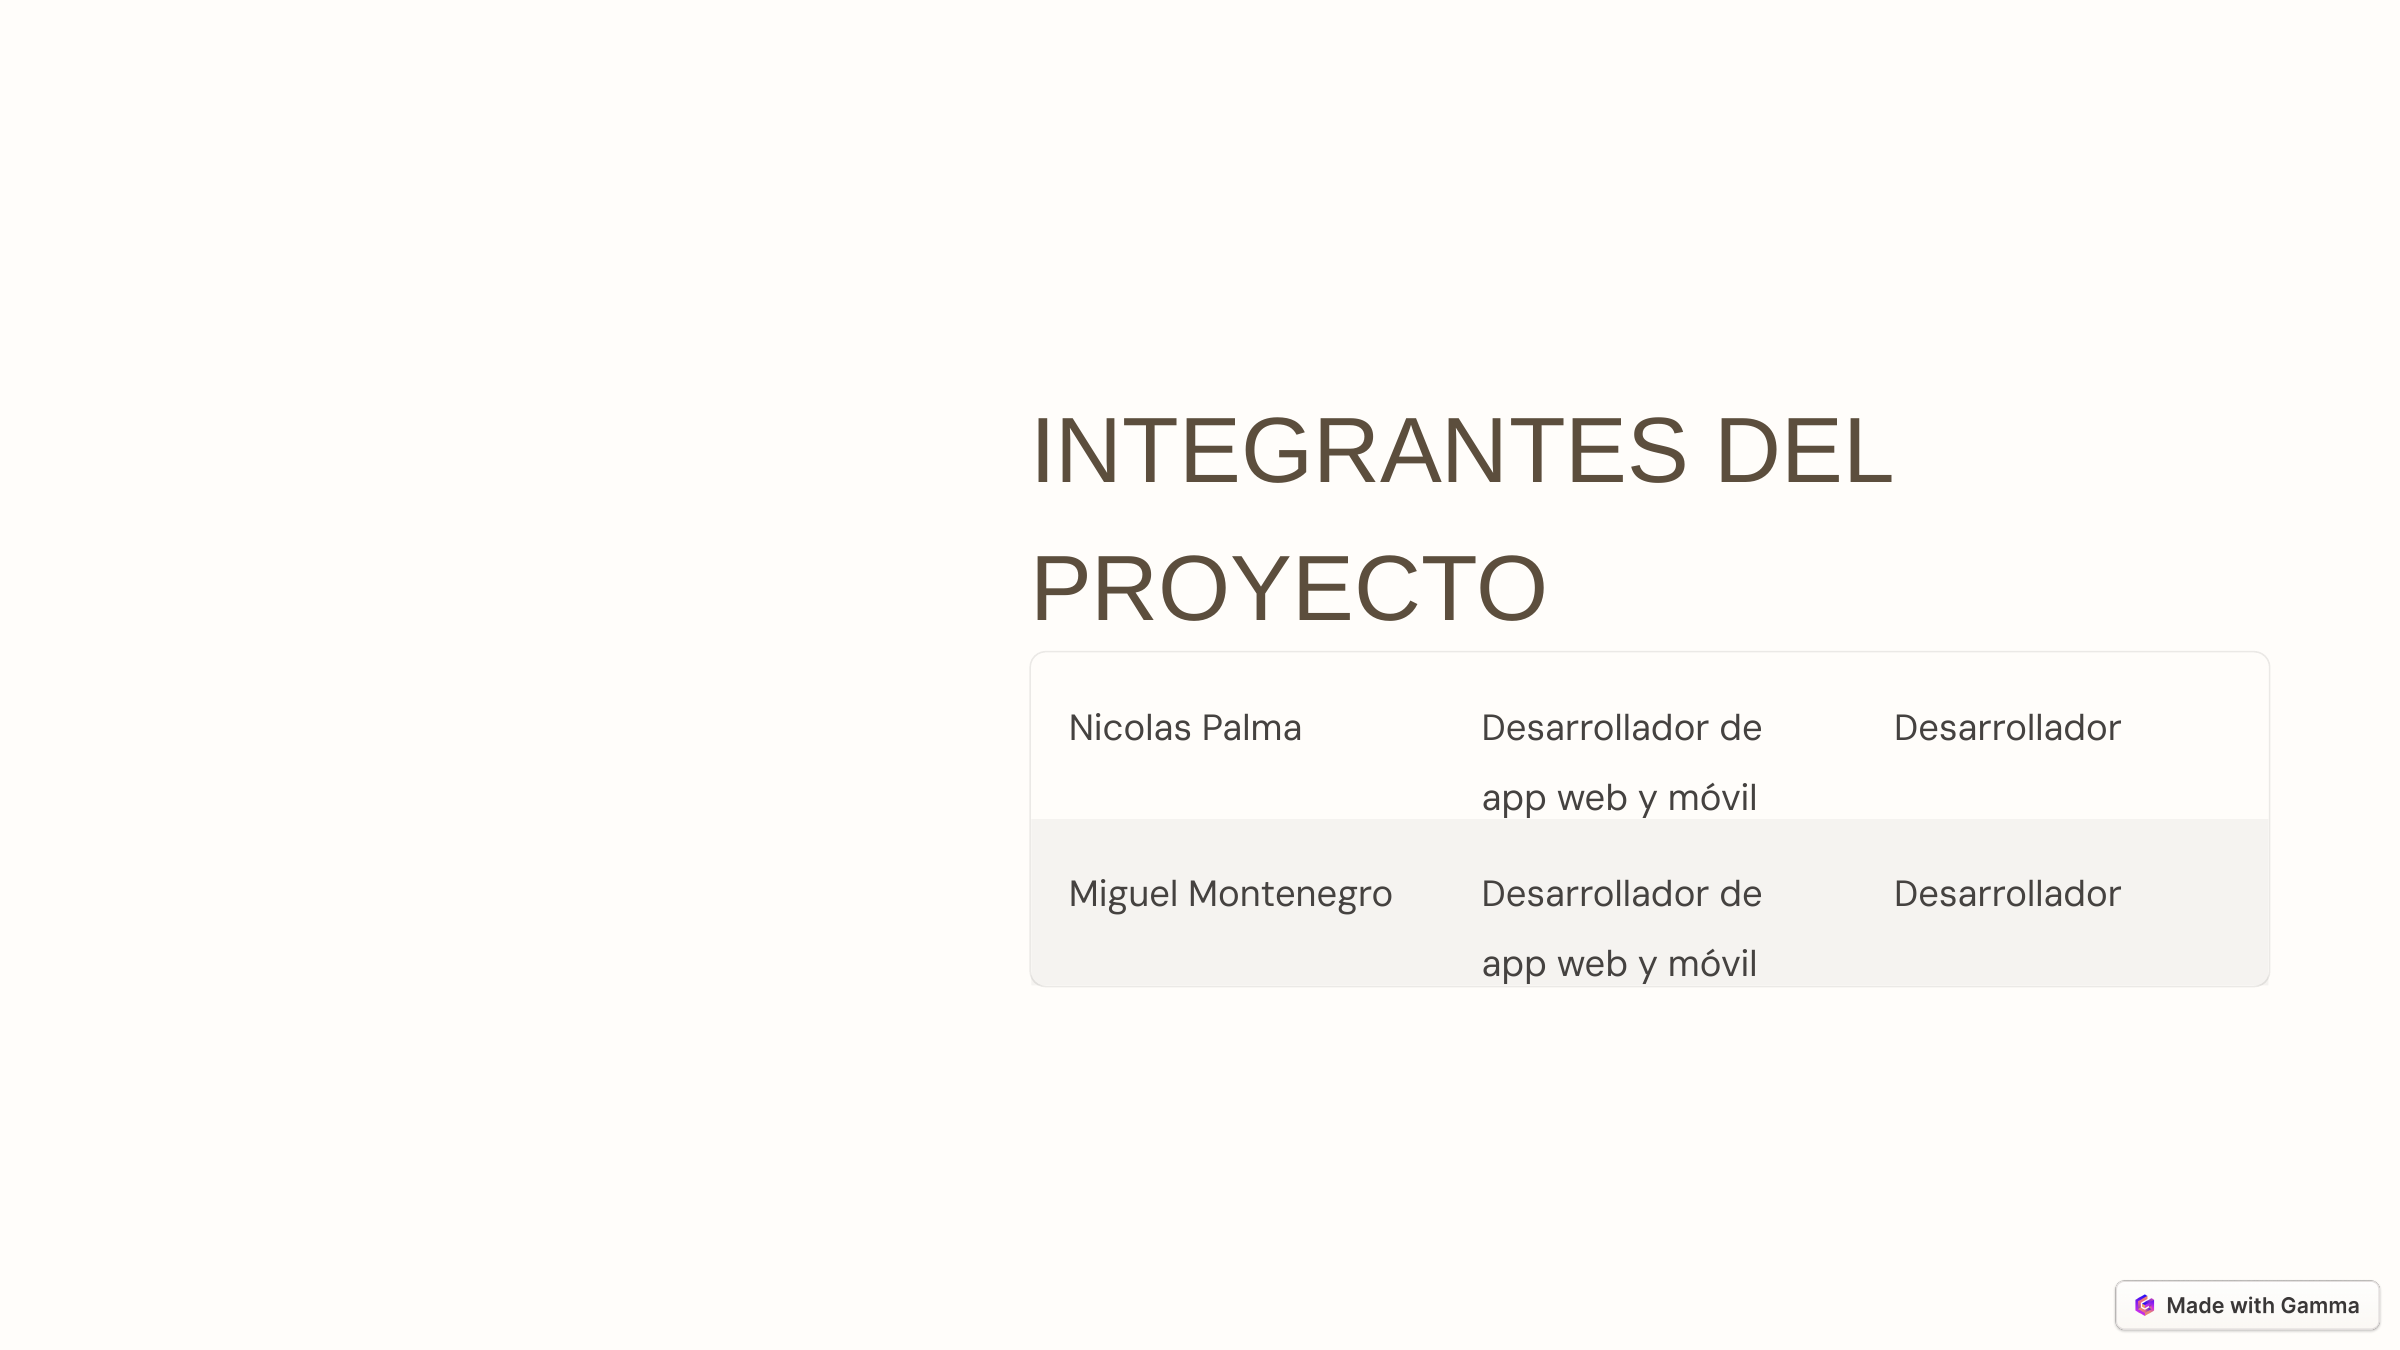

INTEGRANTES DEL PROYECTO

Nicolas Palma
Desarrollador de app web y móvil
Desarrollador

Miguel Montenegro
Desarrollador de app web y móvil
Desarrollador